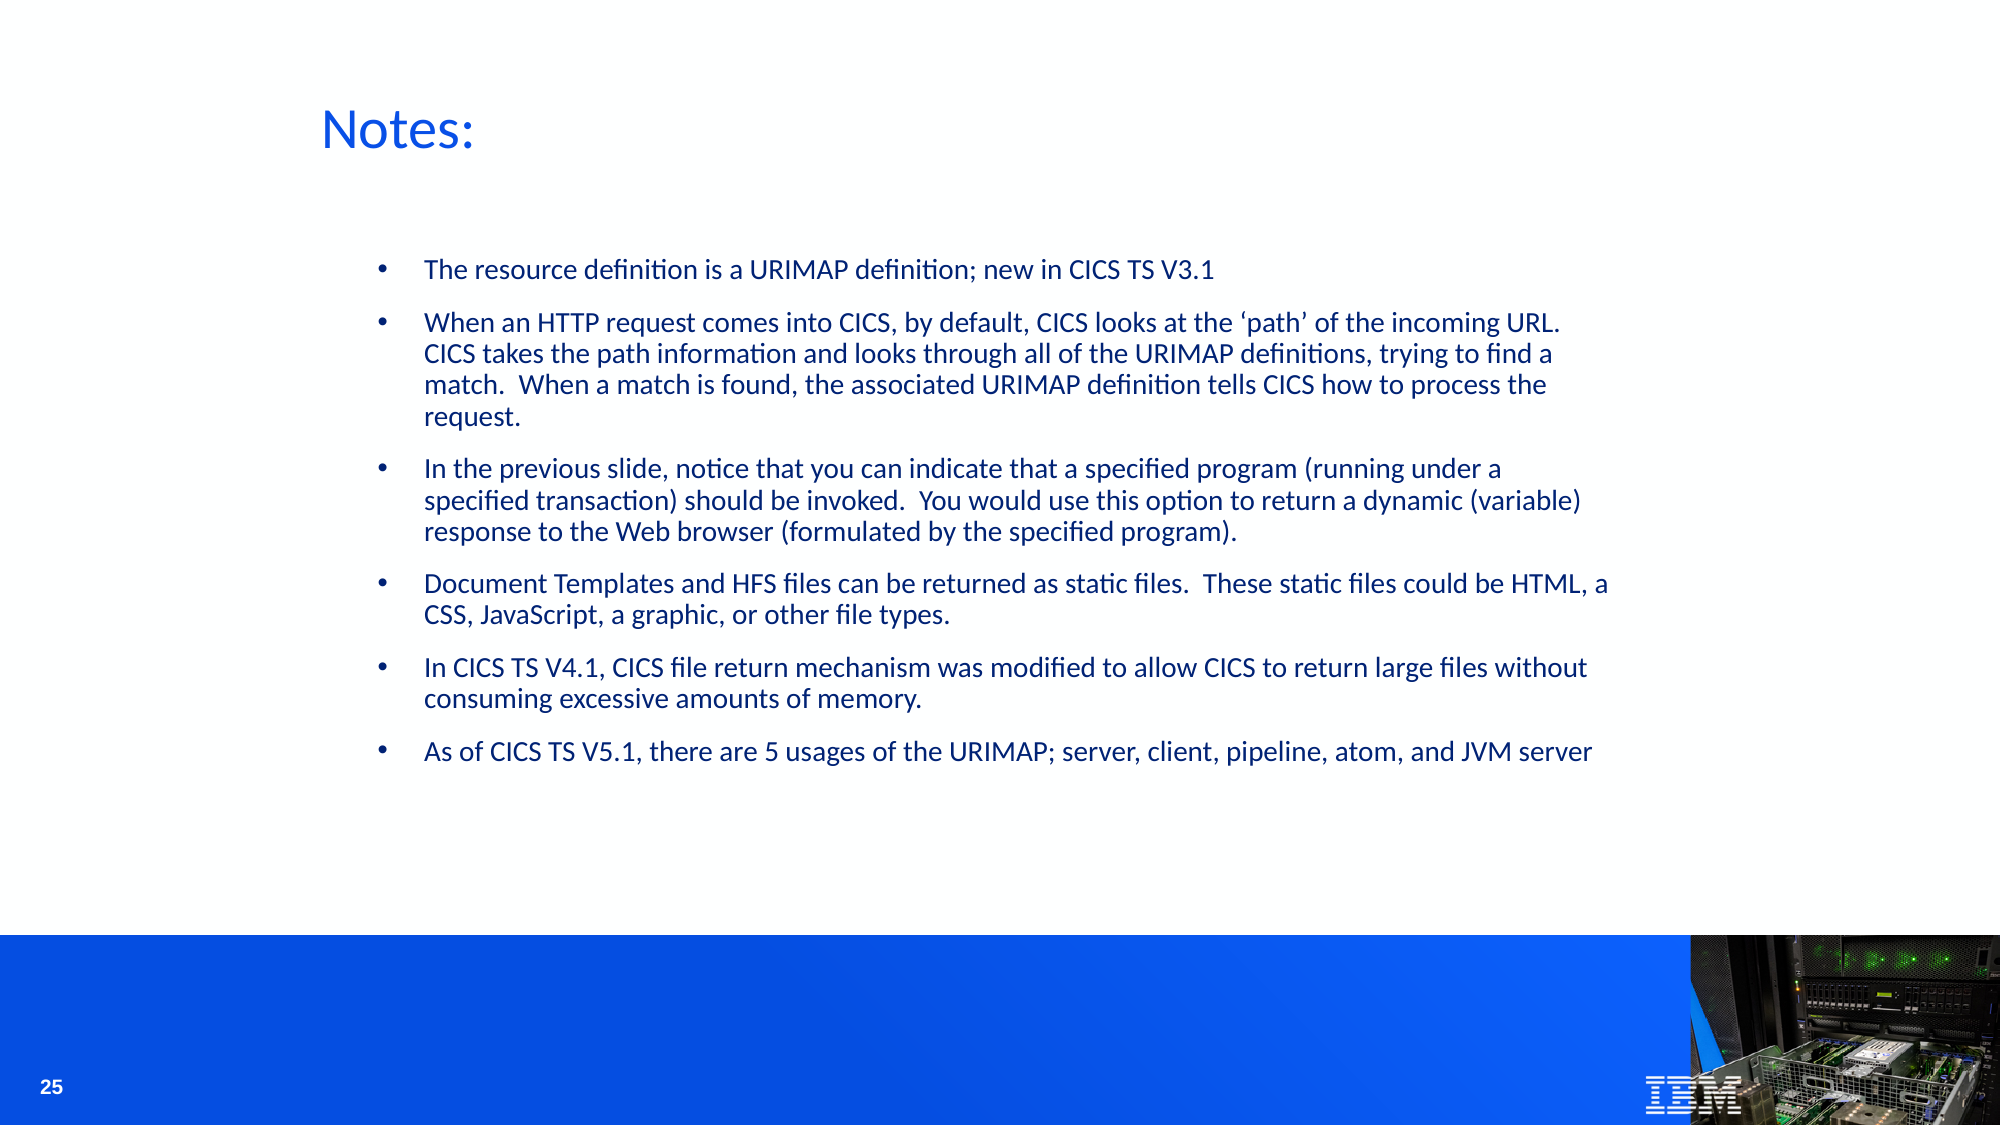

# Notes:
The resource definition is a URIMAP definition; new in CICS TS V3.1
When an HTTP request comes into CICS, by default, CICS looks at the ‘path’ of the incoming URL.  CICS takes the path information and looks through all of the URIMAP definitions, trying to find a match.  When a match is found, the associated URIMAP definition tells CICS how to process the request.
In the previous slide, notice that you can indicate that a specified program (running under a specified transaction) should be invoked.  You would use this option to return a dynamic (variable) response to the Web browser (formulated by the specified program).
Document Templates and HFS files can be returned as static files.  These static files could be HTML, a CSS, JavaScript, a graphic, or other file types.
In CICS TS V4.1, CICS file return mechanism was modified to allow CICS to return large files without consuming excessive amounts of memory.
As of CICS TS V5.1, there are 5 usages of the URIMAP; server, client, pipeline, atom, and JVM server
25